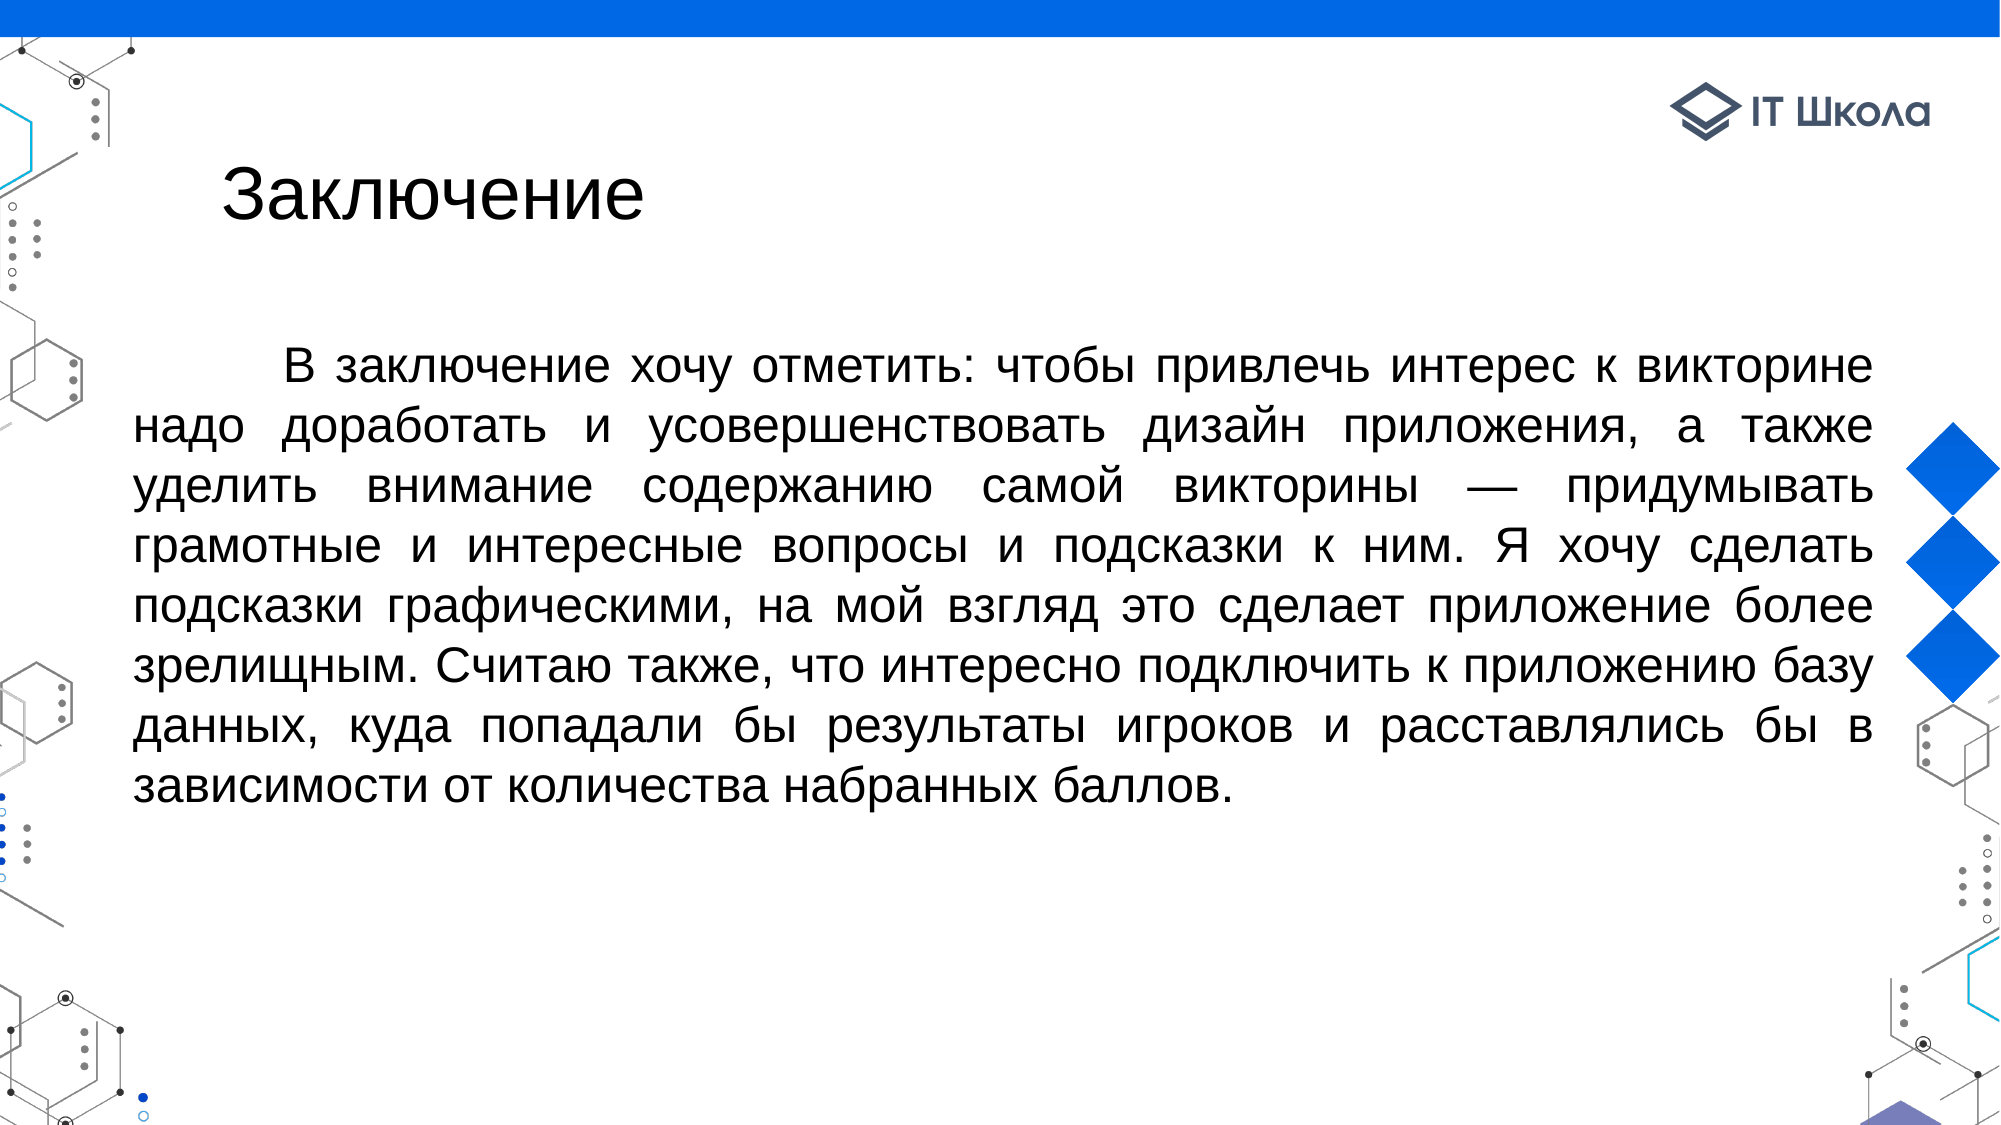

Заключение
	В заключение хочу отметить: чтобы привлечь интерес к викторине надо доработать и усовершенствовать дизайн приложения, а также уделить внимание содержанию самой викторины — придумывать грамотные и интересные вопросы и подсказки к ним. Я хочу сделать подсказки графическими, на мой взгляд это сделает приложение более зрелищным. Считаю также, что интересно подключить к приложению базу данных, куда попадали бы результаты игроков и расставлялись бы в зависимости от количества набранных баллов.